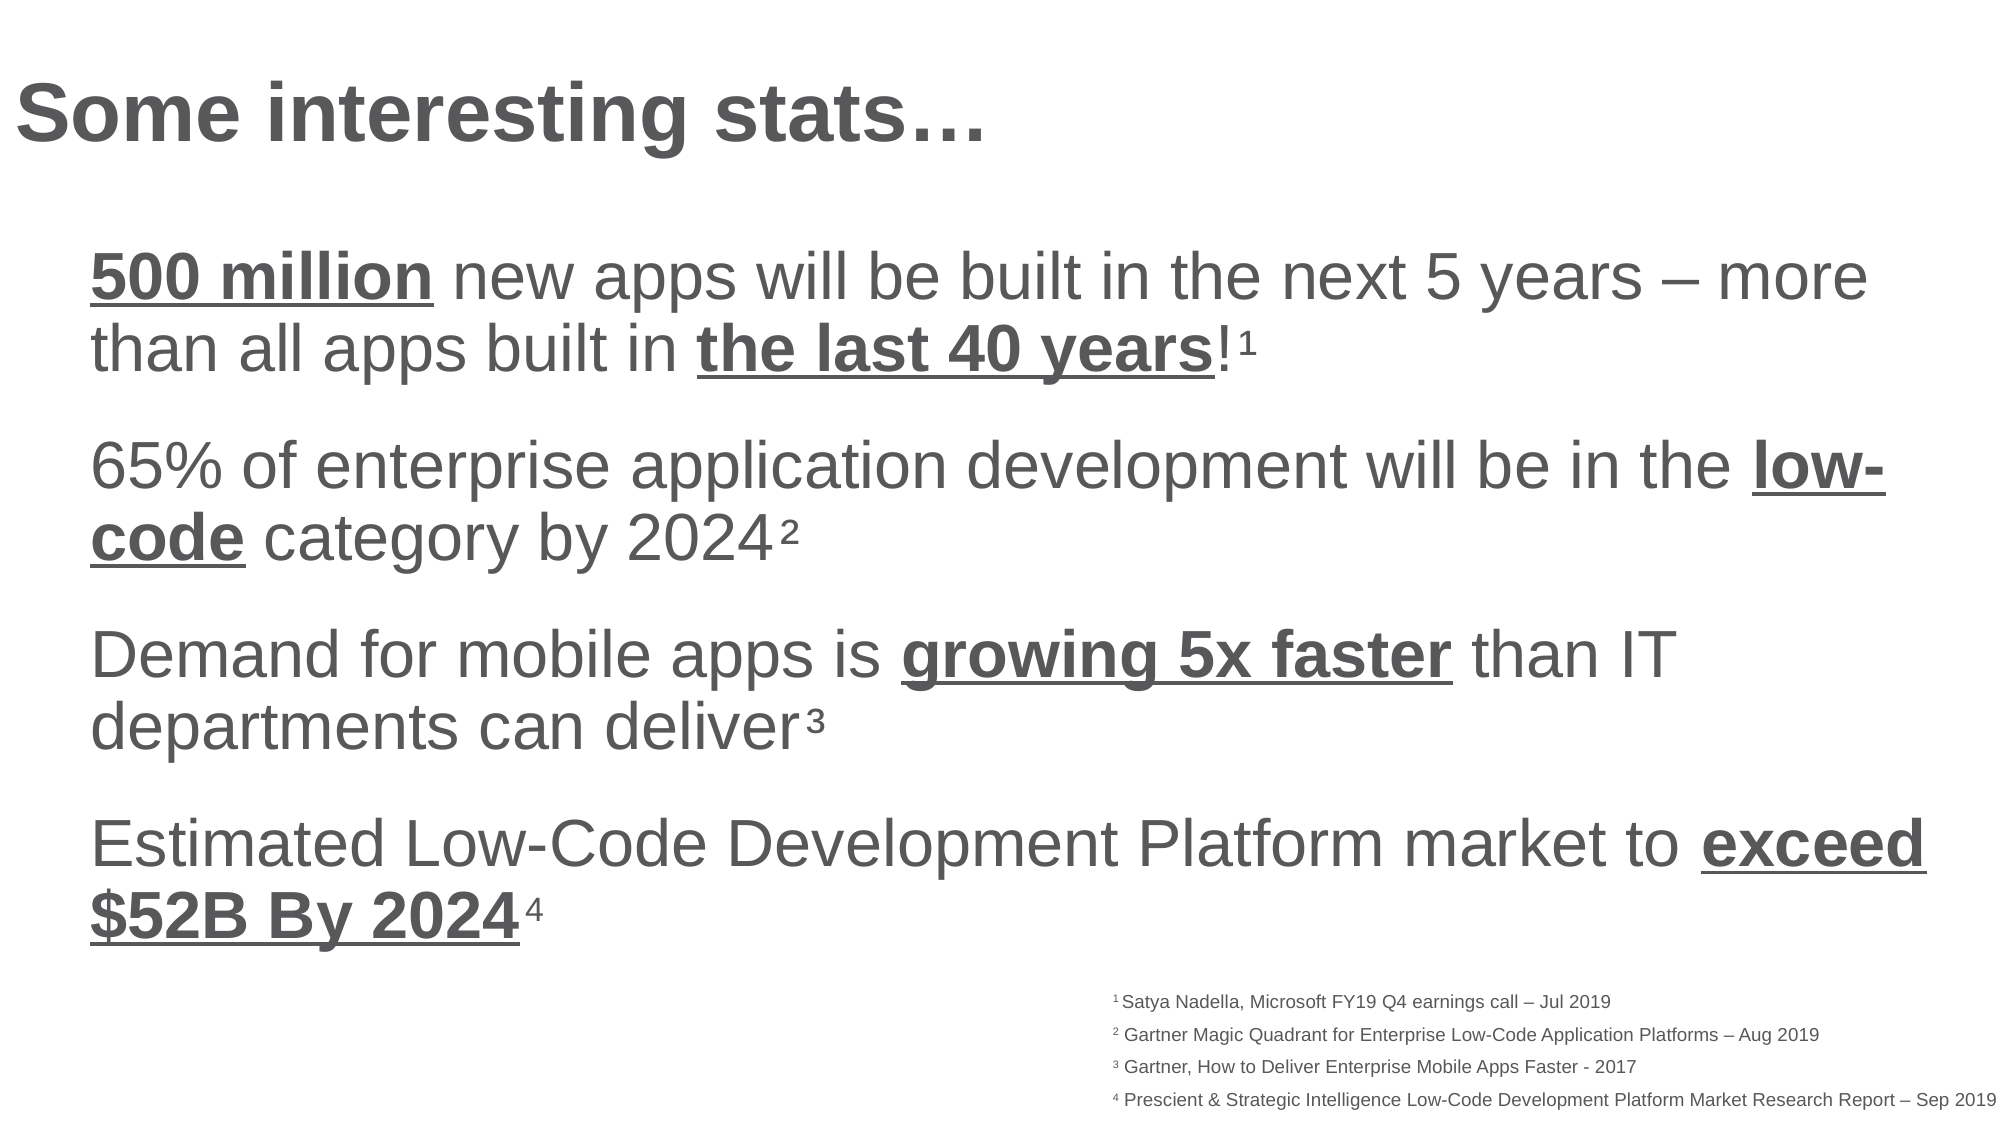

Some interesting stats…
500 million new apps will be built in the next 5 years – more than all apps built in the last 40 years! ¹

65% of enterprise application development will be in the low-code category by 2024 ²

Demand for mobile apps is growing 5x faster than IT departments can deliver ³

Estimated Low-Code Development Platform market to exceed $52B By 2024 4
1 Satya Nadella, Microsoft FY19 Q4 earnings call – Jul 2019
2 Gartner Magic Quadrant for Enterprise Low-Code Application Platforms – Aug 2019
3 Gartner, How to Deliver Enterprise Mobile Apps Faster - 2017
4 Prescient & Strategic Intelligence Low-Code Development Platform Market Research Report – Sep 2019